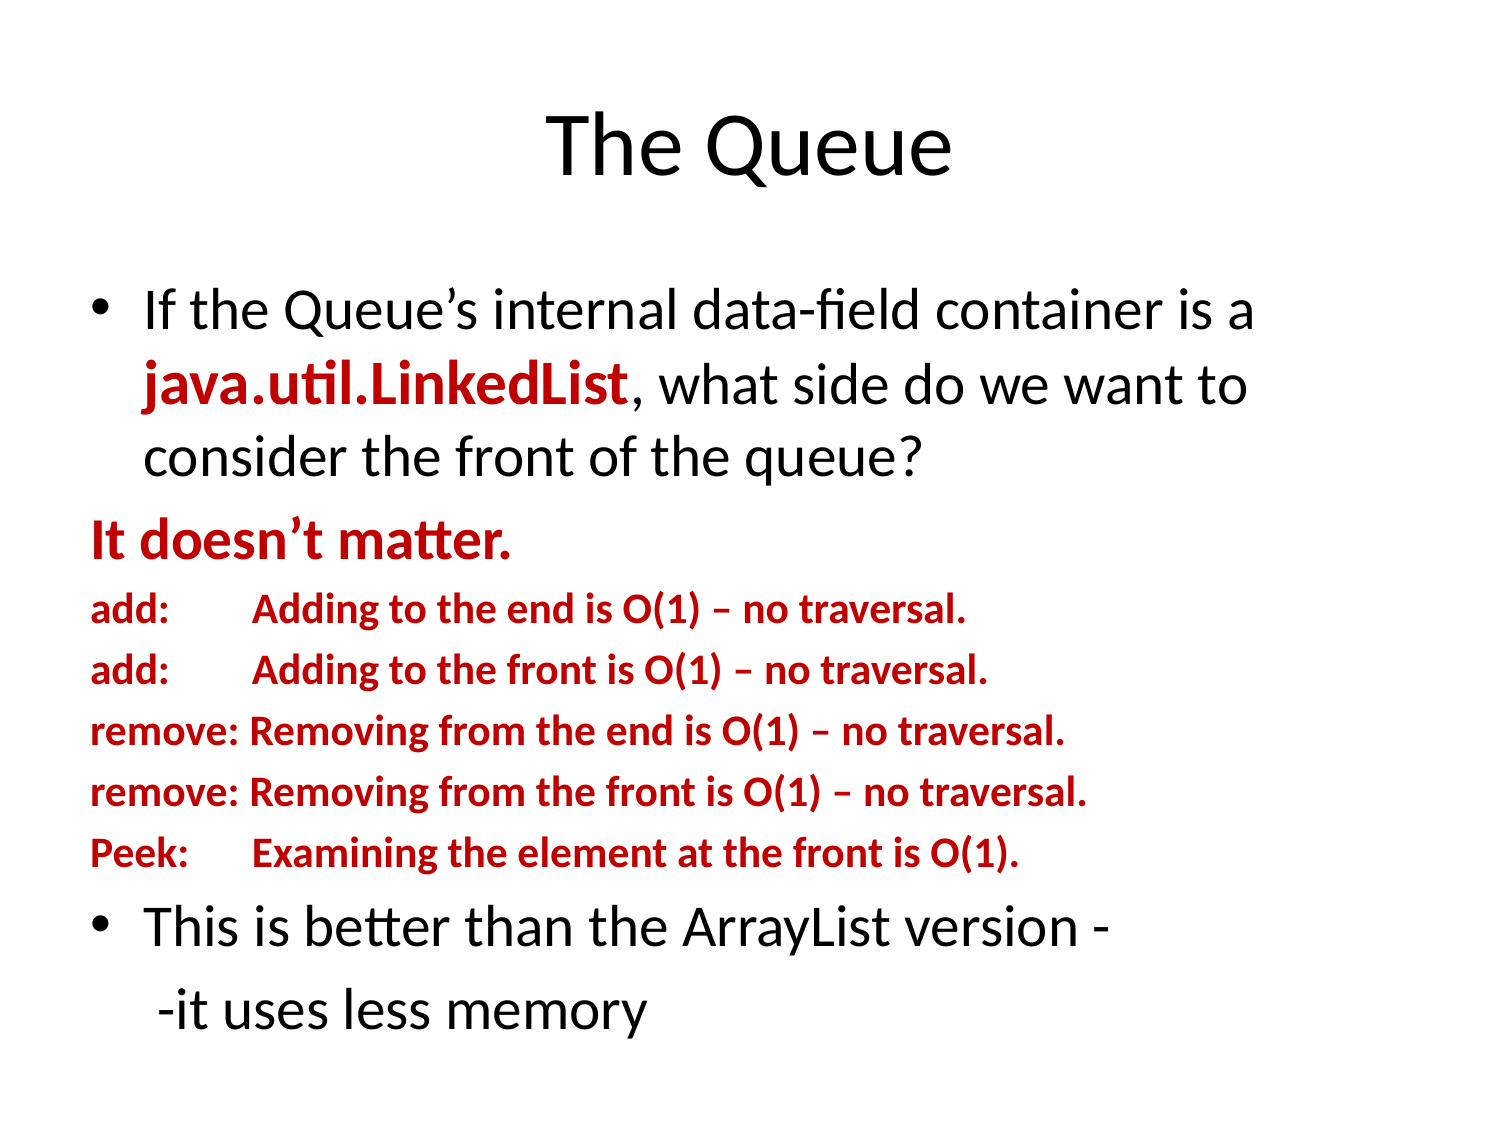

# The Queue
If the Queue’s internal data-field container is a java.util.LinkedList, what side do we want to consider the front of the queue?
It doesn’t matter.
add: 	  Adding to the end is O(1) – no traversal.
add: 	  Adding to the front is O(1) – no traversal.
remove: Removing from the end is O(1) – no traversal.
remove: Removing from the front is O(1) – no traversal.
Peek:	  Examining the element at the front is O(1).
This is better than the ArrayList version -
     -it uses less memory